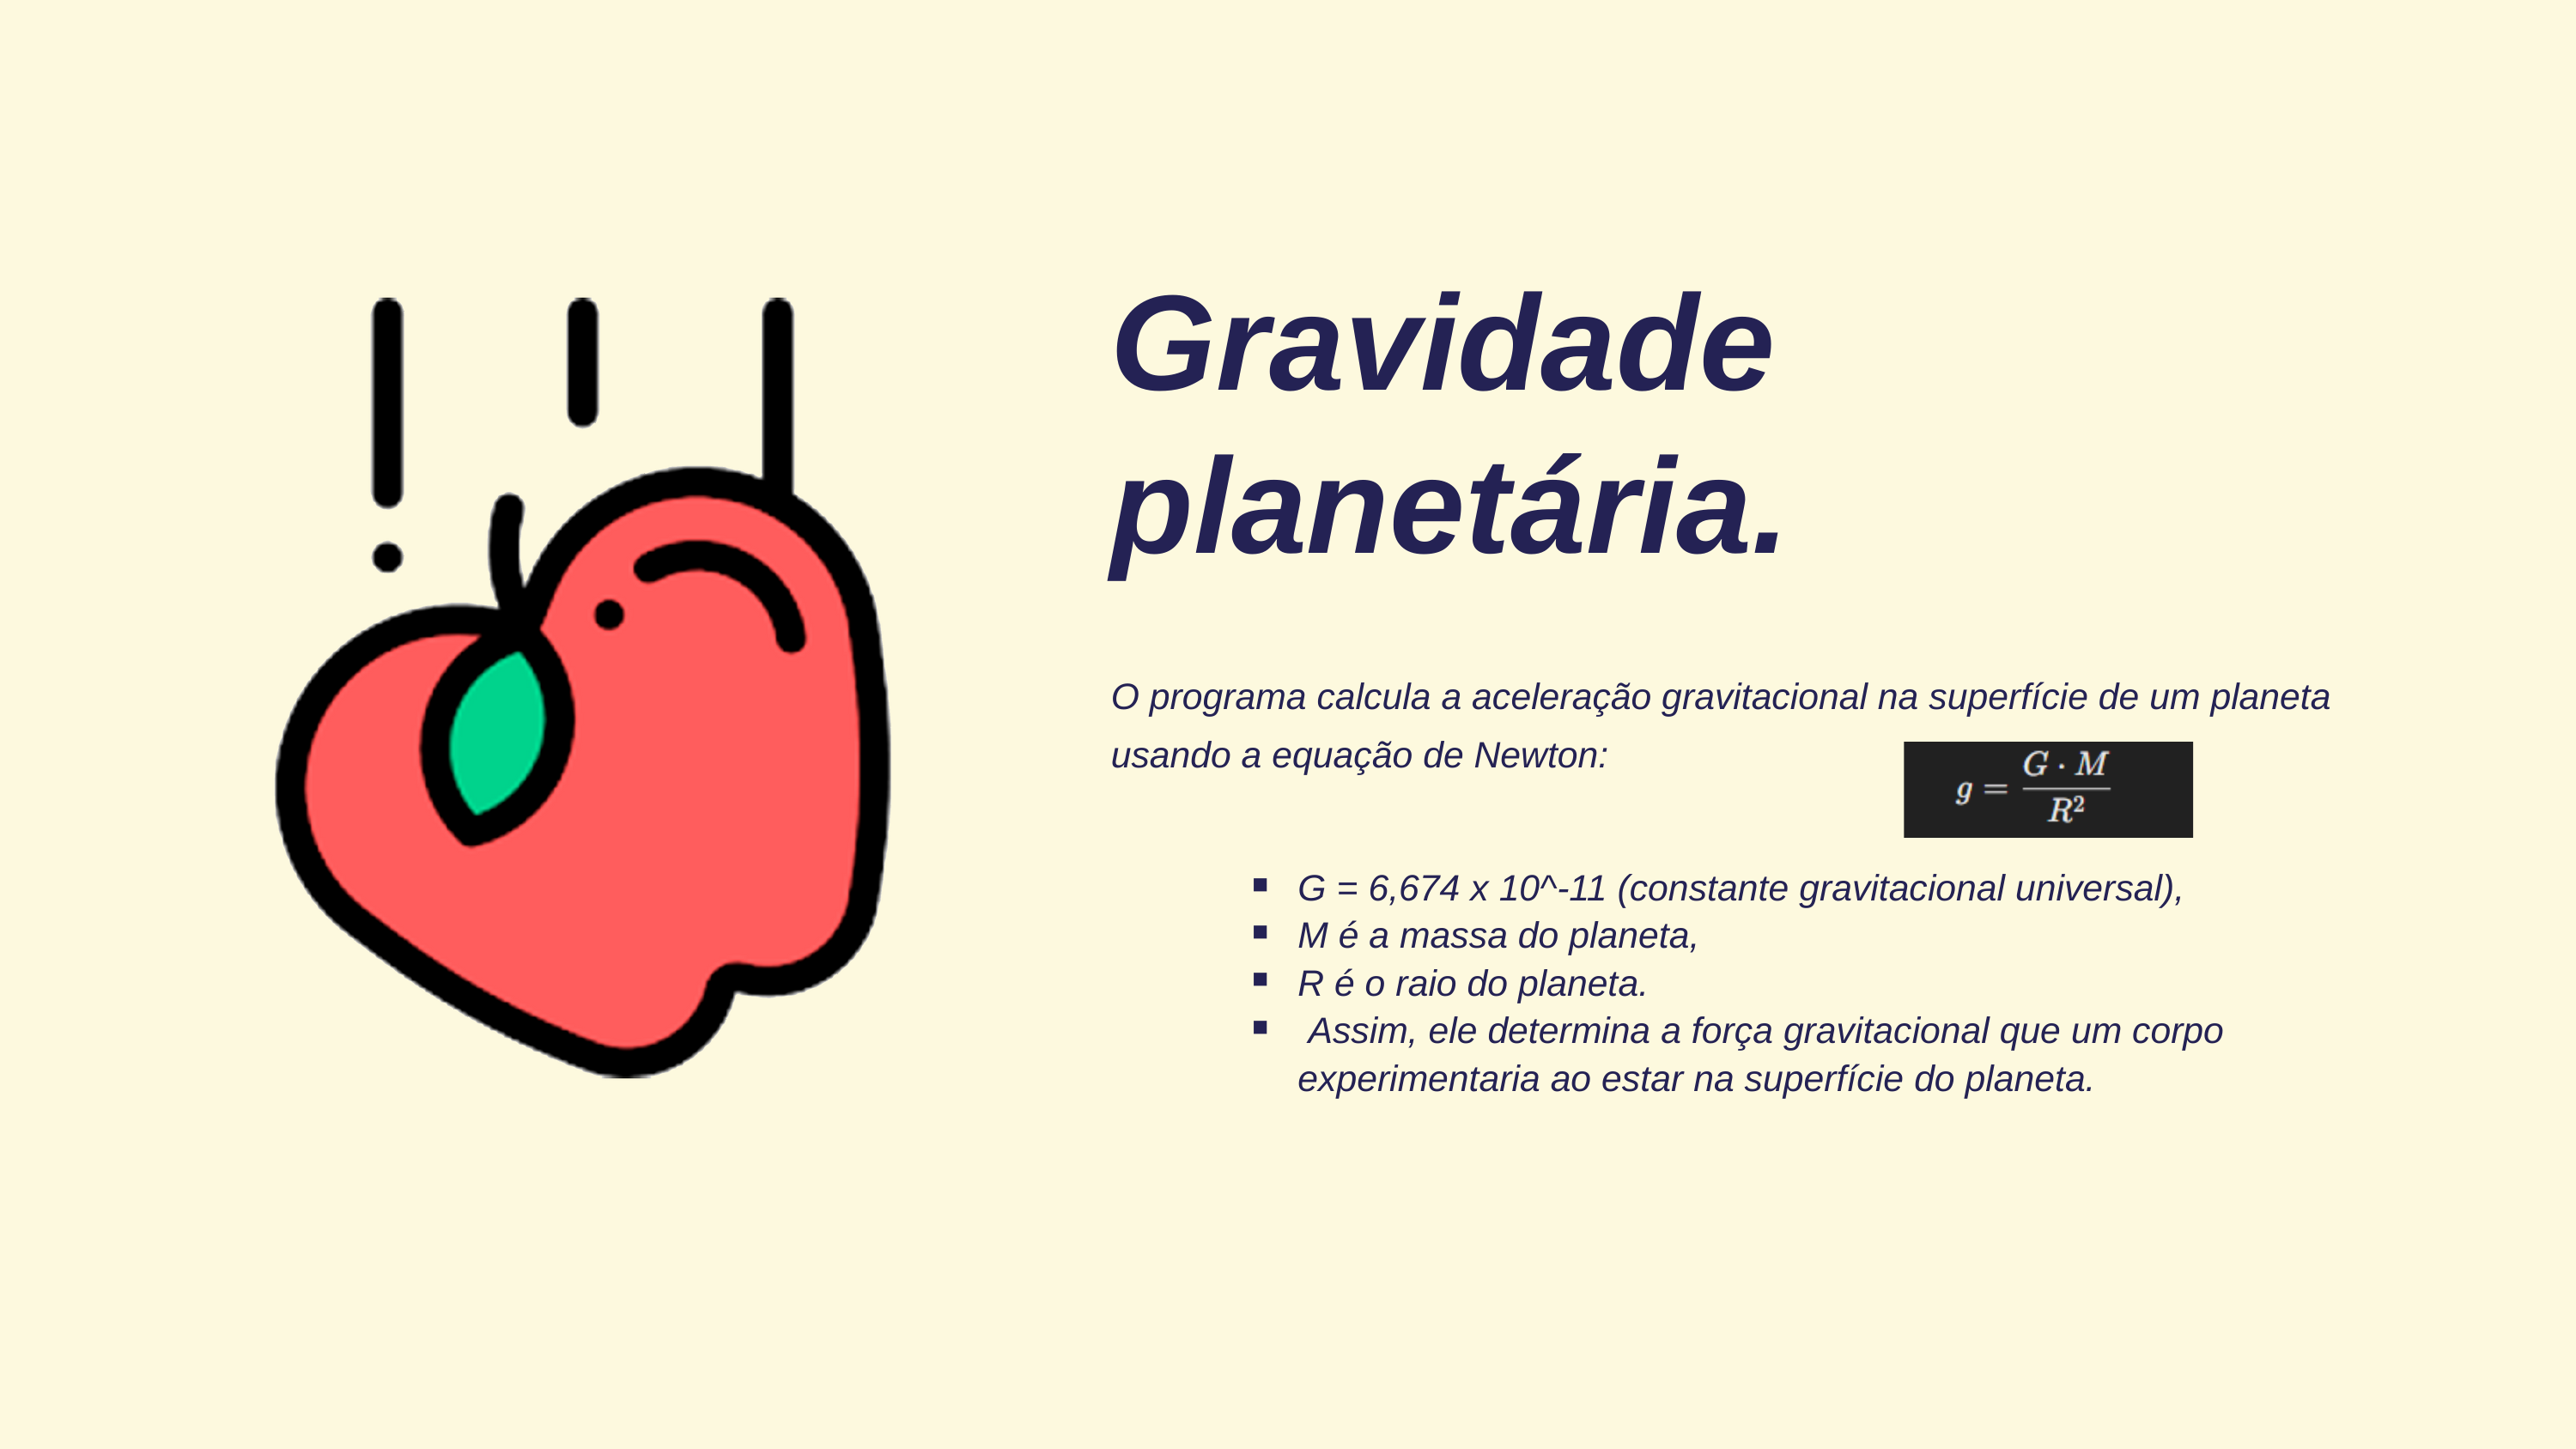

Gravidade planetária.
O programa calcula a aceleração gravitacional na superfície de um planeta usando a equação de Newton:
G = 6,674 x 10^-11 (constante gravitacional universal),
M é a massa do planeta,
R é o raio do planeta.
 Assim, ele determina a força gravitacional que um corpo experimentaria ao estar na superfície do planeta.